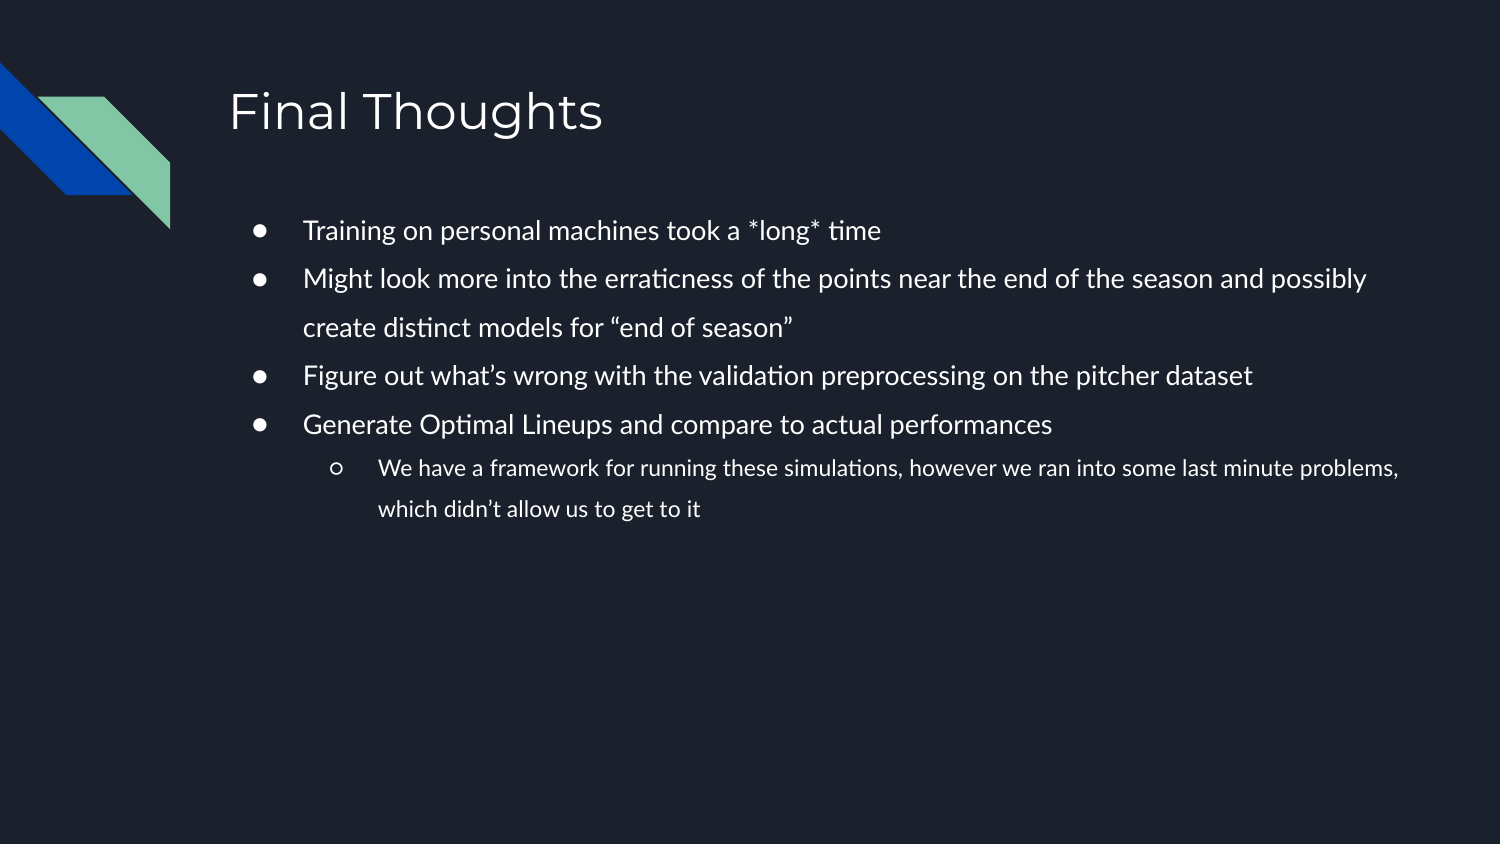

# Final Thoughts
Training on personal machines took a *long* time
Might look more into the erraticness of the points near the end of the season and possibly create distinct models for “end of season”
Figure out what’s wrong with the validation preprocessing on the pitcher dataset
Generate Optimal Lineups and compare to actual performances
We have a framework for running these simulations, however we ran into some last minute problems, which didn’t allow us to get to it